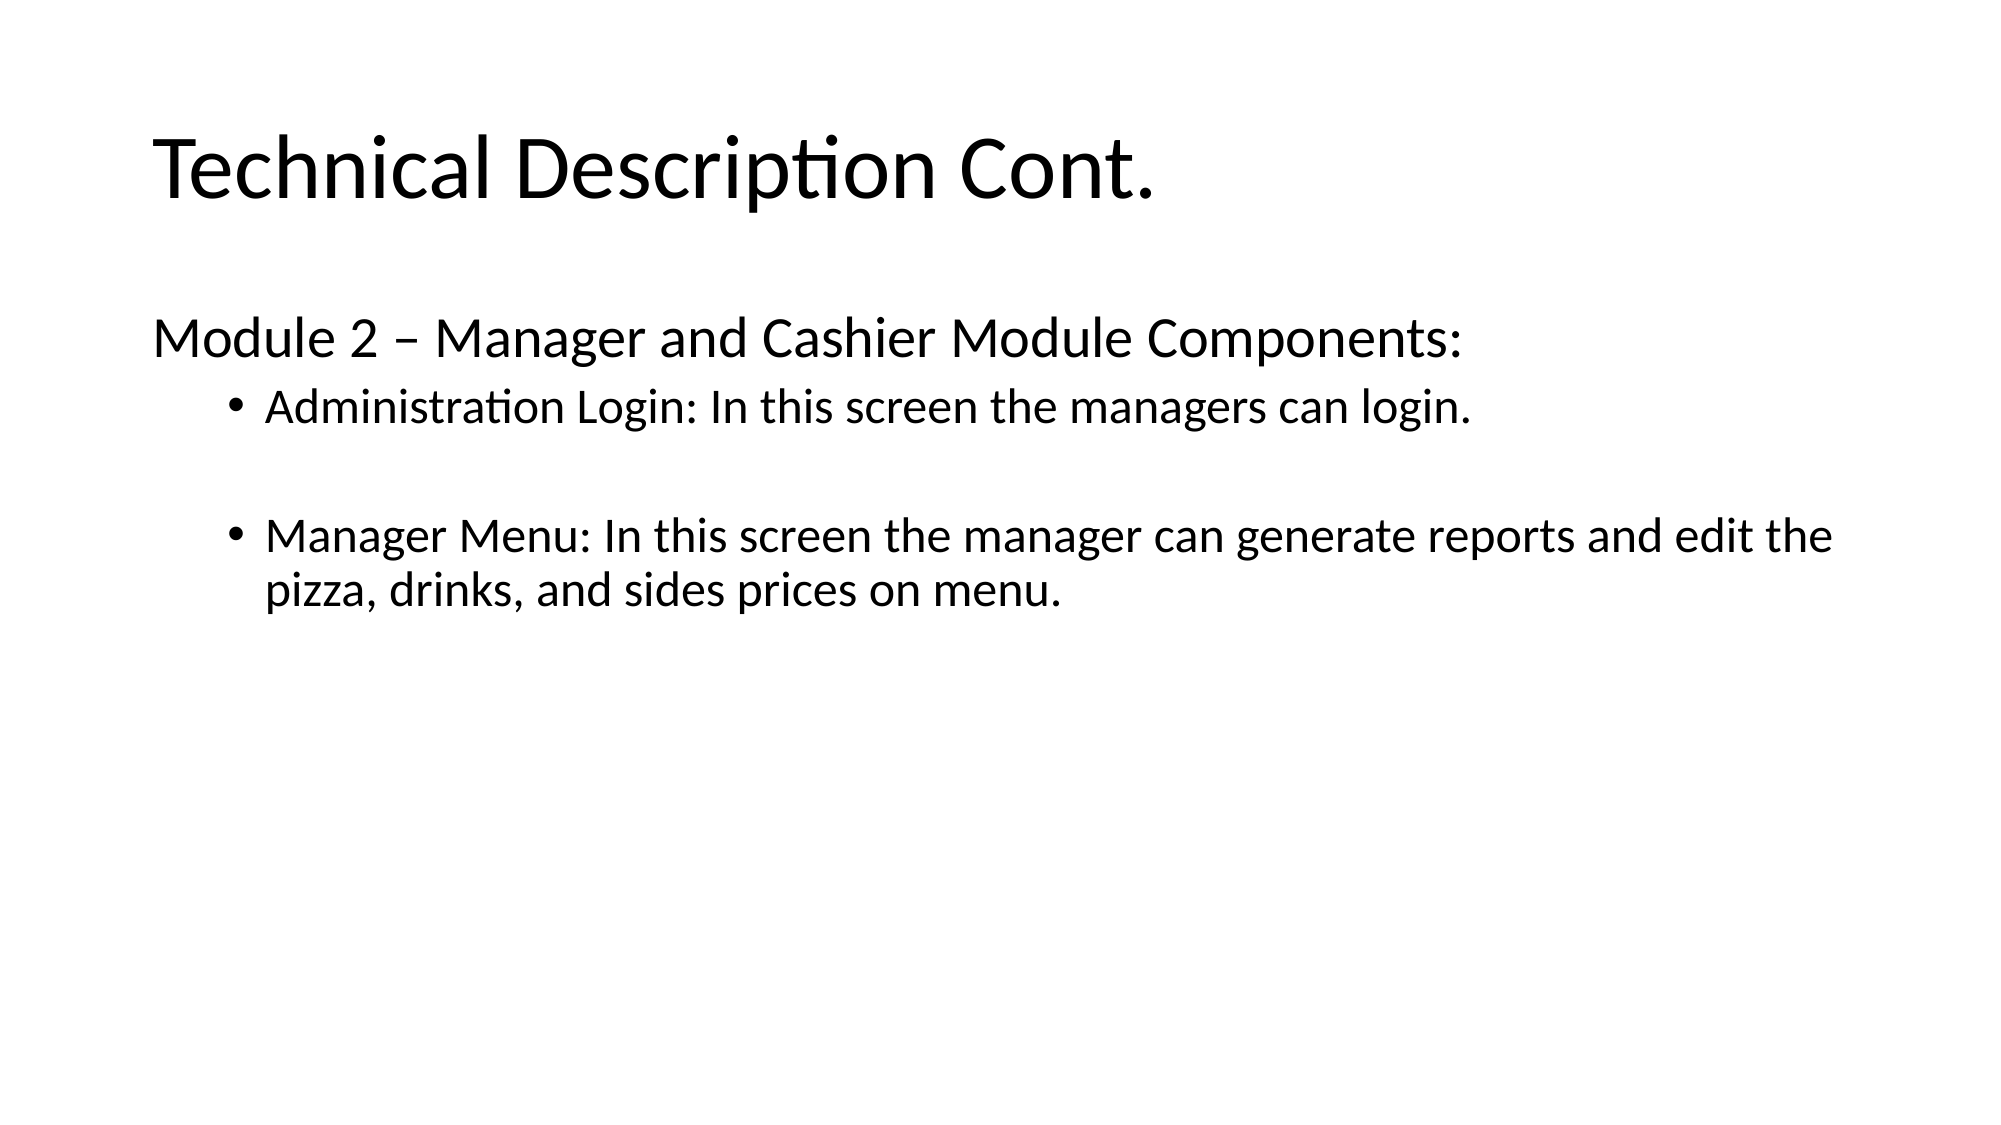

# Technical Description Cont.
Module 2 – Manager and Cashier Module Components:
Administration Login: In this screen the managers can login.

Manager Menu: In this screen the manager can generate reports and edit the pizza, drinks, and sides prices on menu.